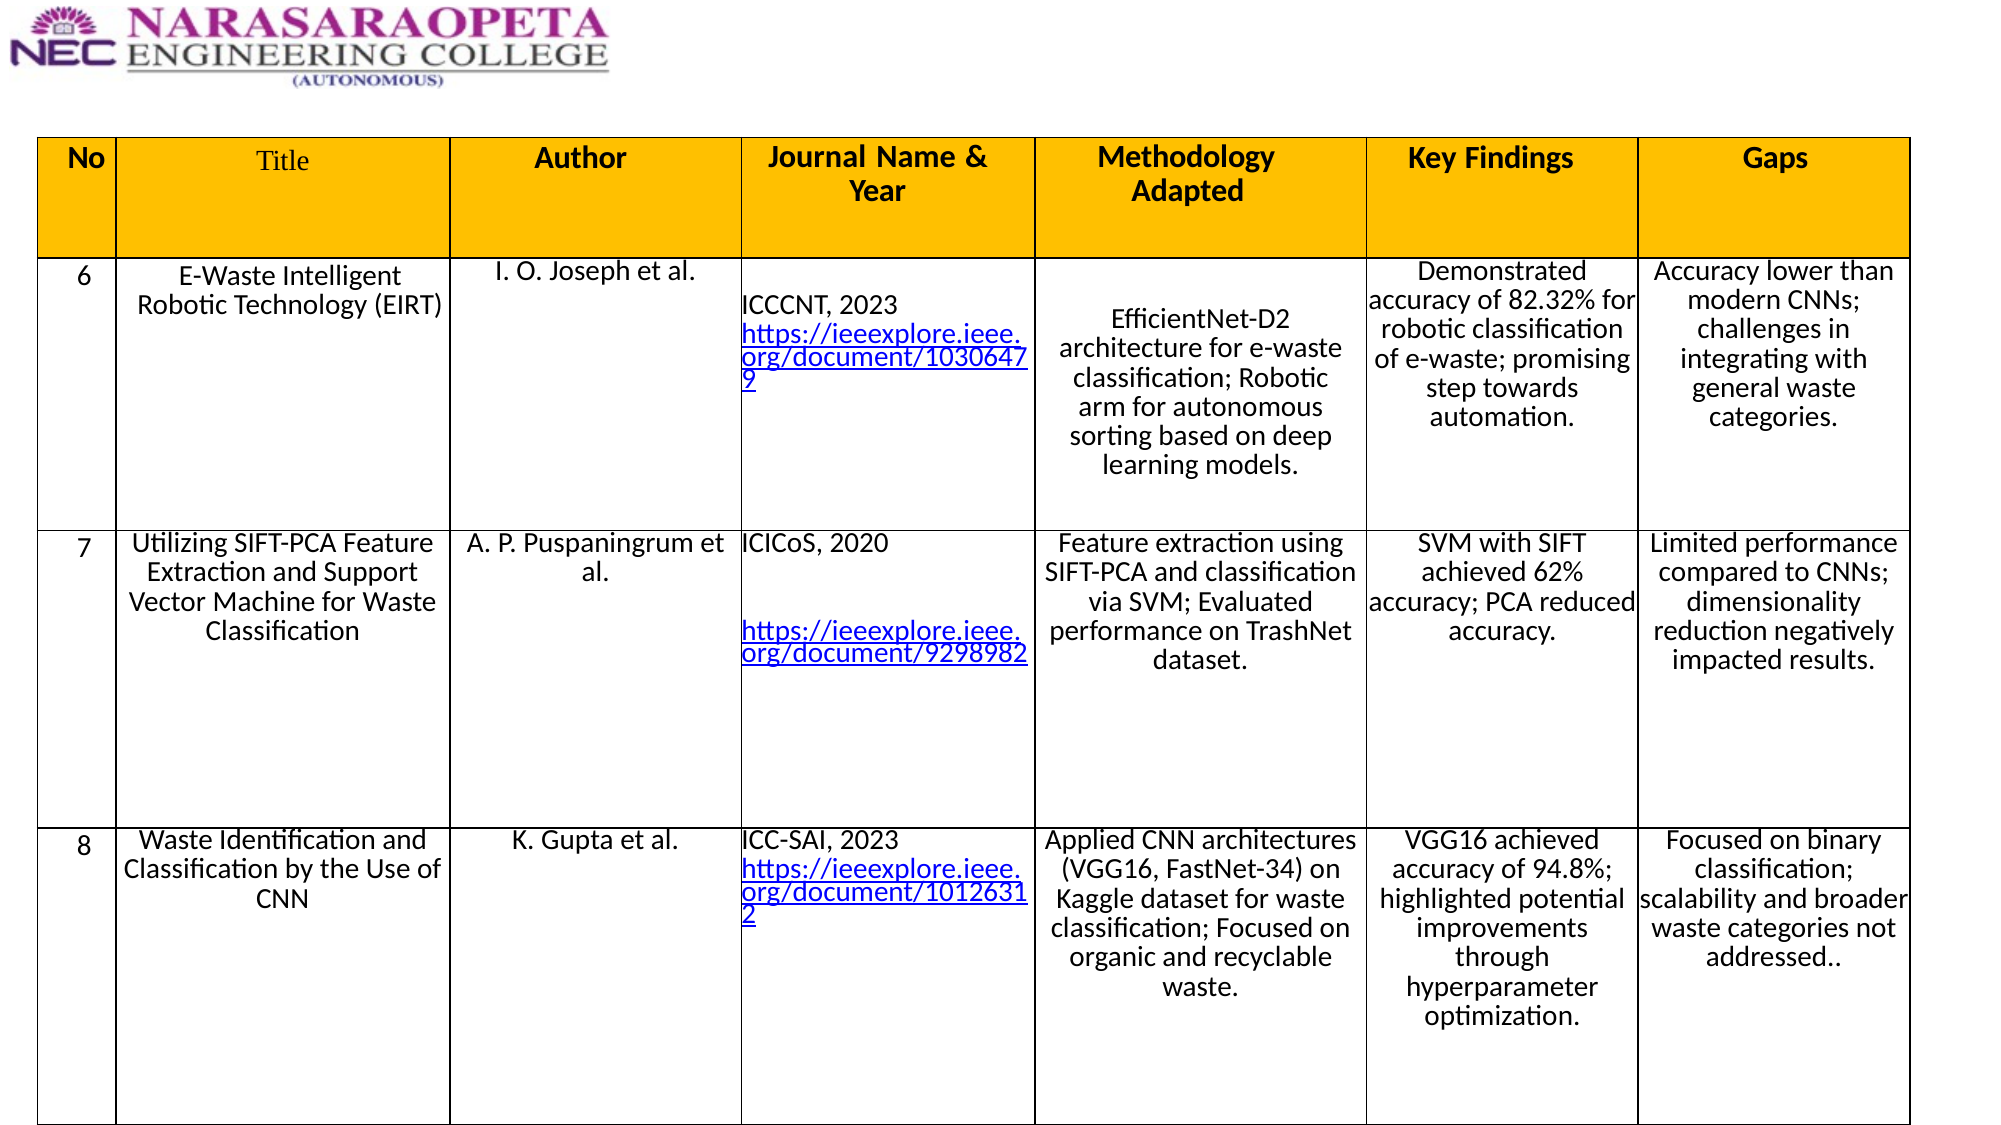

| No | Title | Author | Journal Name & Year | Methodology Adapted | Key Findings | Gaps |
| --- | --- | --- | --- | --- | --- | --- |
| 6 | E-Waste Intelligent Robotic Technology (EIRT) | I. O. Joseph et al. | ICCCNT, 2023 https://ieeexplore.ieee.org/document/10306479 | EfficientNet-D2 architecture for e-waste classification; Robotic arm for autonomous sorting based on deep learning models. | Demonstrated accuracy of 82.32% for robotic classification of e-waste; promising step towards automation. | Accuracy lower than modern CNNs; challenges in integrating with general waste categories. |
| 7 | Utilizing SIFT-PCA Feature Extraction and Support Vector Machine for Waste Classification | A. P. Puspaningrum et al. | ICICoS, 2020 https://ieeexplore.ieee.org/document/9298982 | Feature extraction using SIFT-PCA and classification via SVM; Evaluated performance on TrashNet dataset. | SVM with SIFT achieved 62% accuracy; PCA reduced accuracy. | Limited performance compared to CNNs; dimensionality reduction negatively impacted results. |
| 8 | Waste Identification and Classification by the Use of CNN | K. Gupta et al. | ICC-SAI, 2023 https://ieeexplore.ieee.org/document/10126312 | Applied CNN architectures (VGG16, FastNet-34) on Kaggle dataset for waste classification; Focused on organic and recyclable waste. | VGG16 achieved accuracy of 94.8%; highlighted potential improvements through hyperparameter optimization. | Focused on binary classification; scalability and broader waste categories not addressed.. |